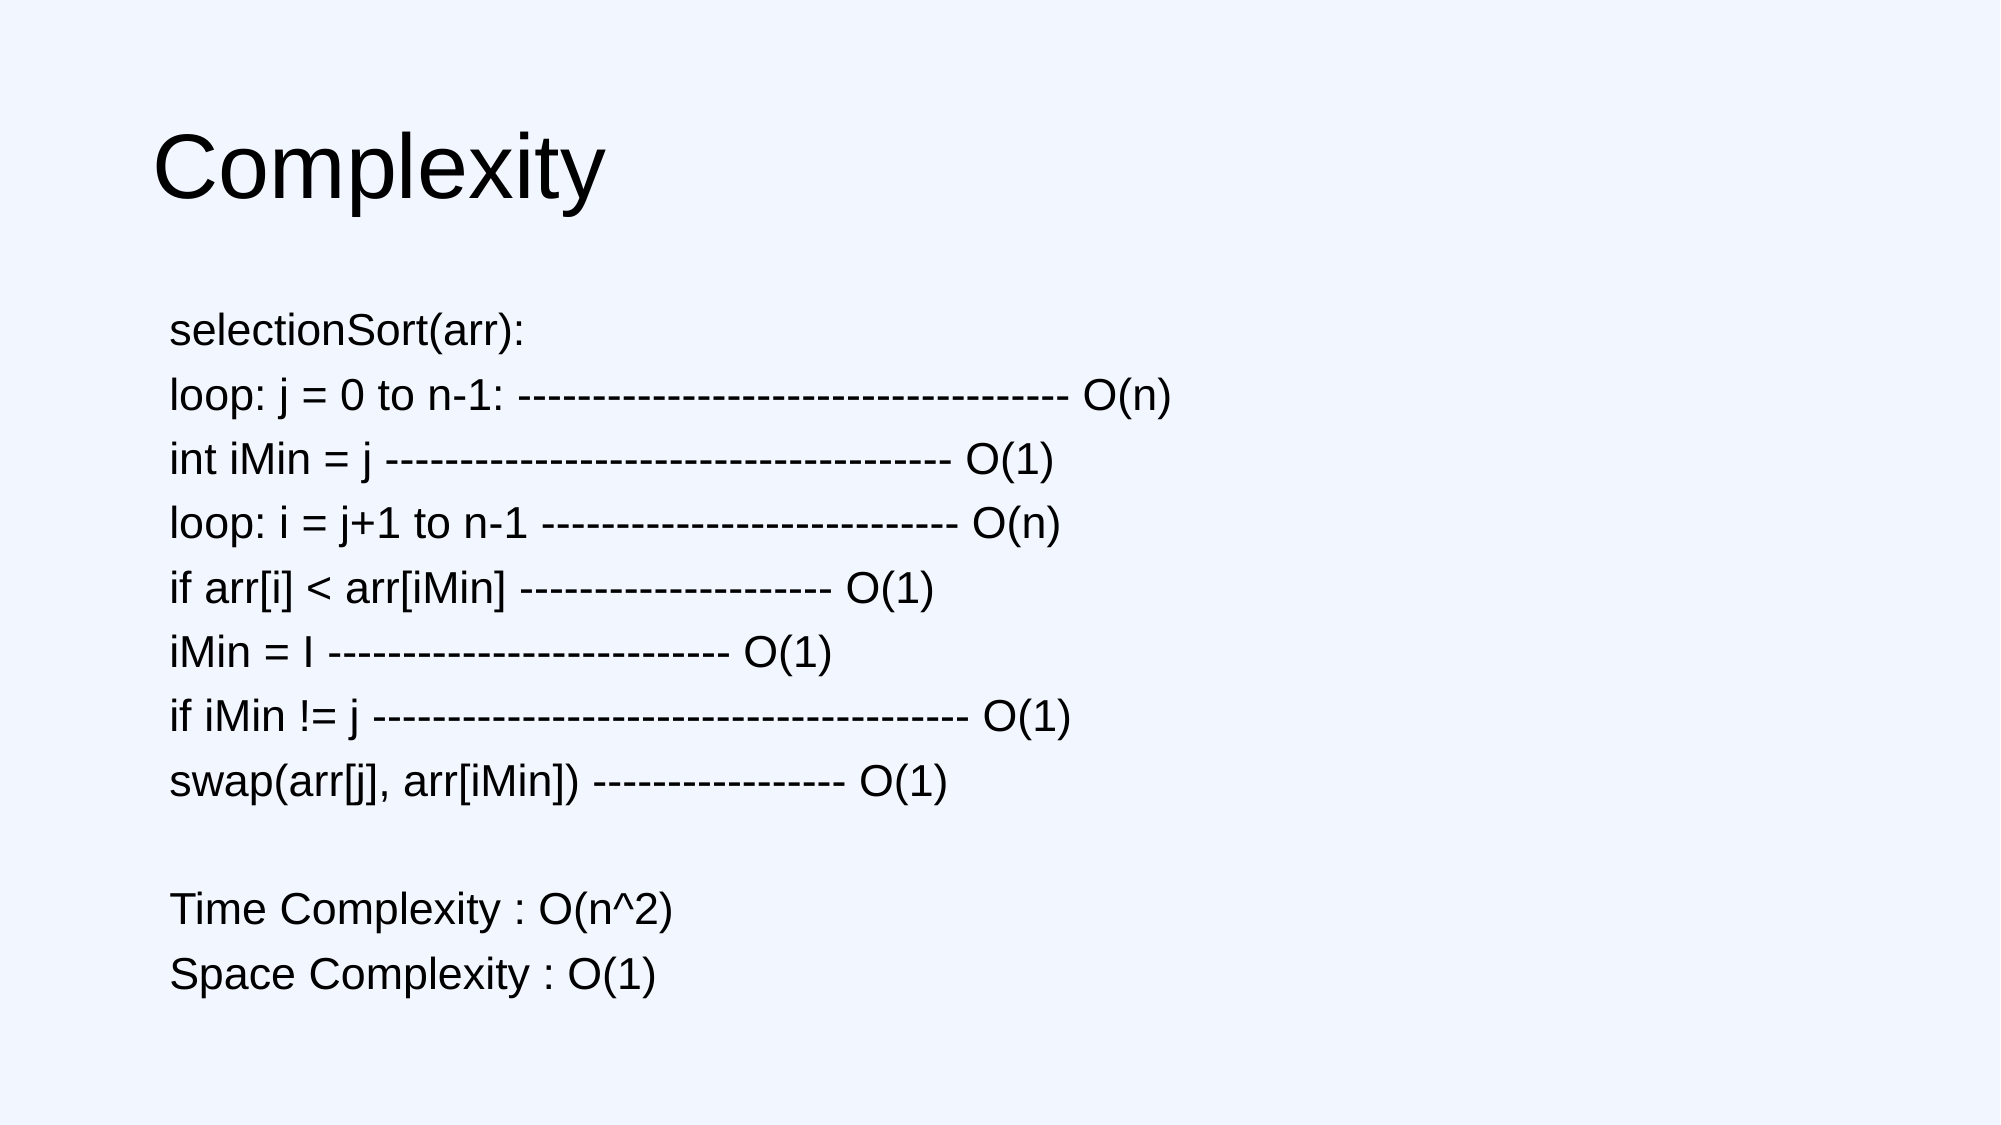

# Complexity
selectionSort(arr):
	loop: j = 0 to n-1: ------------------------------------- O(n)
		int iMin = j -------------------------------------- O(1)
		loop: i = j+1 to n-1 ---------------------------- O(n)
			if arr[i] < arr[iMin] --------------------- O(1)
				iMin = I --------------------------- O(1)
		if iMin != j ---------------------------------------- O(1)
			swap(arr[j], arr[iMin]) ----------------- O(1)

Time Complexity : O(n^2)
Space Complexity : O(1)